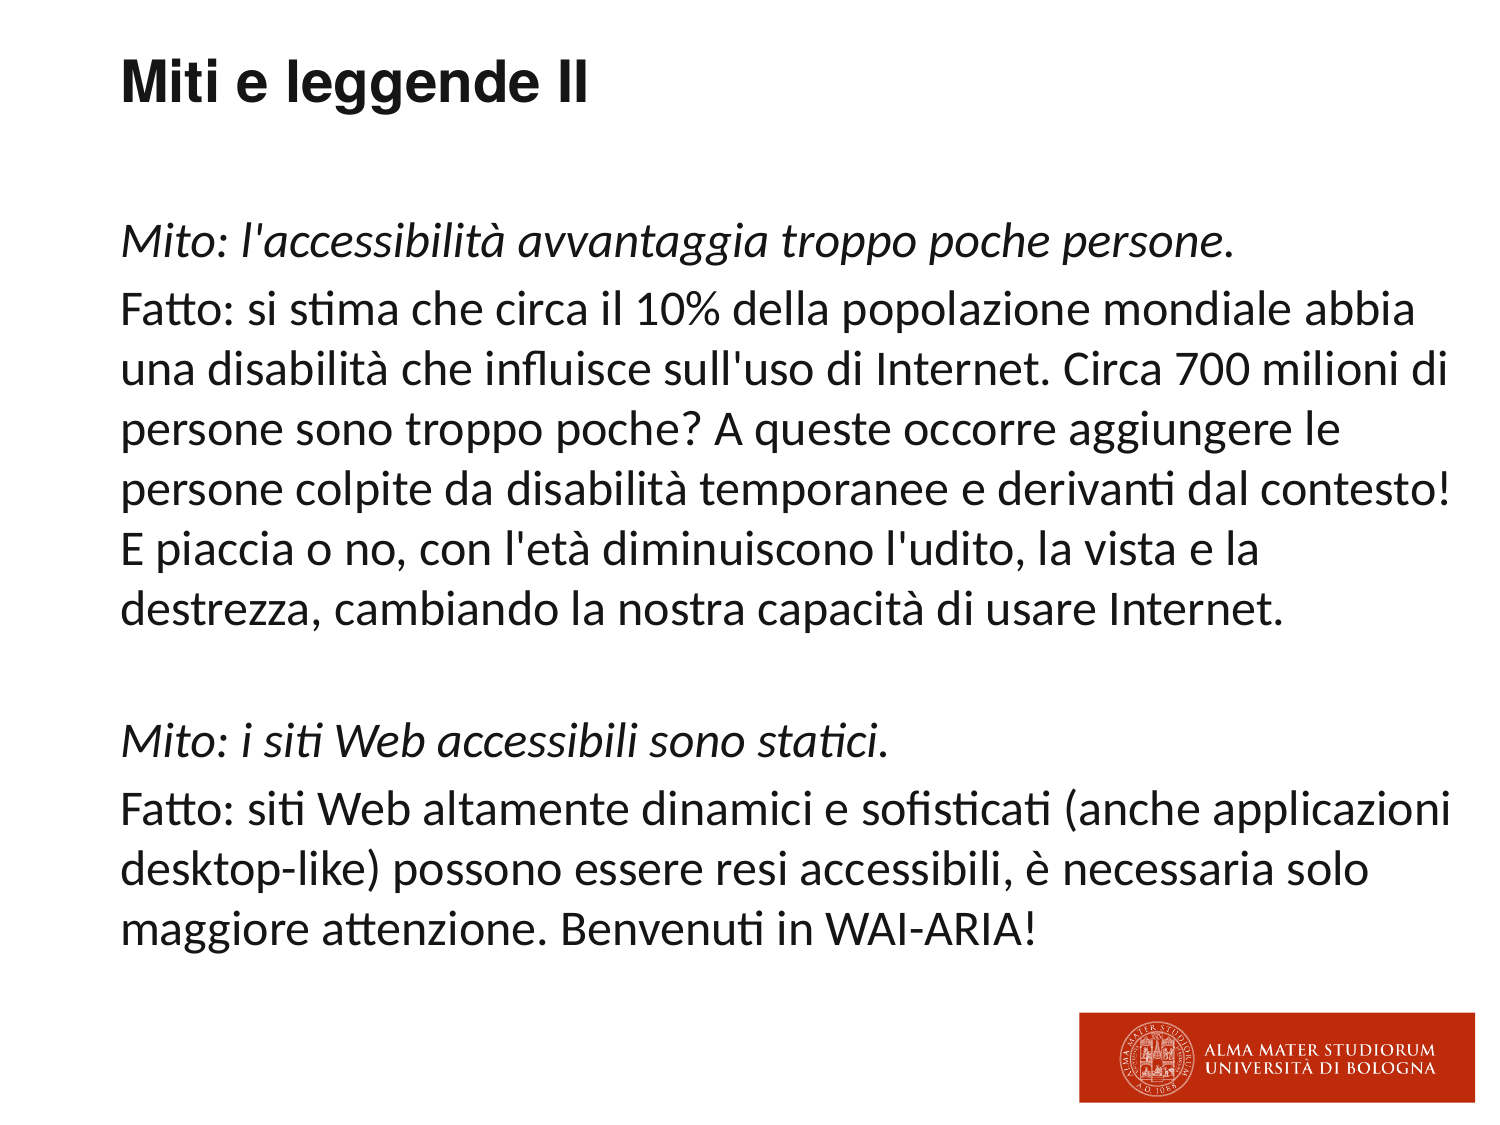

# Miti e leggende II
Mito: l'accessibilità avvantaggia troppo poche persone.
Fatto: si stima che circa il 10% della popolazione mondiale abbia una disabilità che influisce sull'uso di Internet. Circa 700 milioni di persone sono troppo poche? A queste occorre aggiungere le persone colpite da disabilità temporanee e derivanti dal contesto! E piaccia o no, con l'età diminuiscono l'udito, la vista e la destrezza, cambiando la nostra capacità di usare Internet.

Mito: i siti Web accessibili sono statici.
Fatto: siti Web altamente dinamici e sofisticati (anche applicazioni desktop-like) possono essere resi accessibili, è necessaria solo maggiore attenzione. Benvenuti in WAI-ARIA!